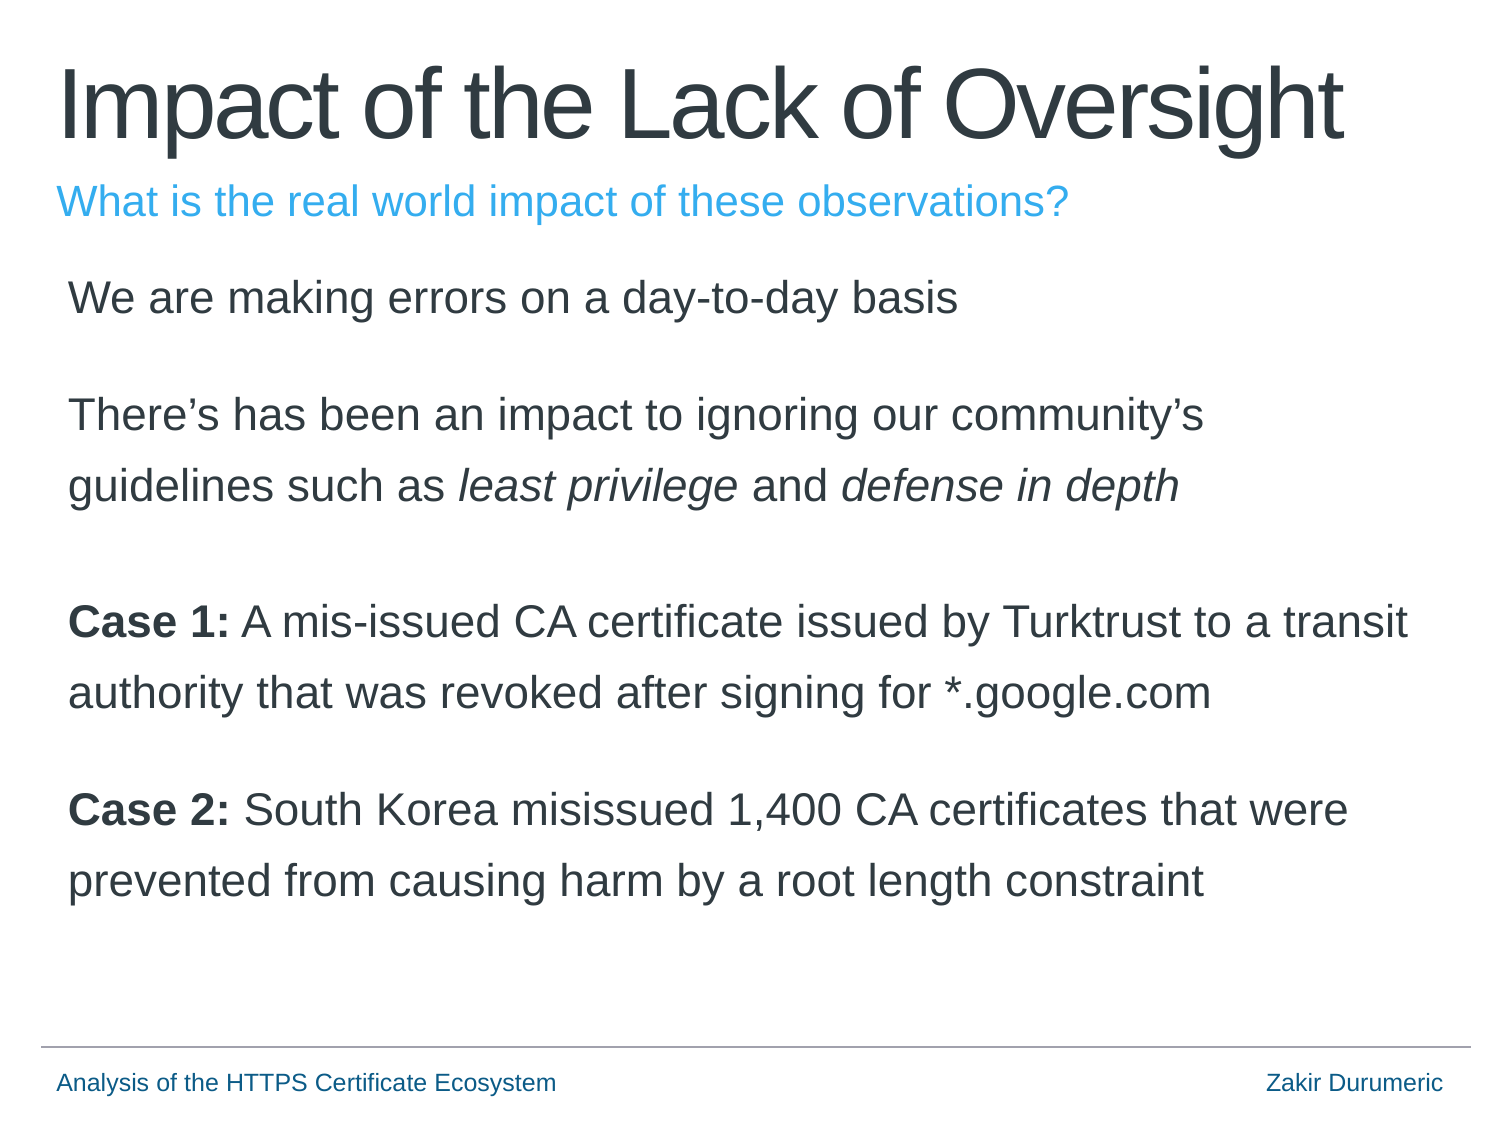

# Impact of the Lack of Oversight
What is the real world impact of these observations?

We are making errors on a day-to-day basis

There’s has been an impact to ignoring our community’s guidelines such as least privilege and defense in depth

Case 1: A mis-issued CA certificate issued by Turktrust to a transit authority that was revoked after signing for *.google.com

Case 2: South Korea misissued 1,400 CA certificates that were prevented from causing harm by a root length constraint